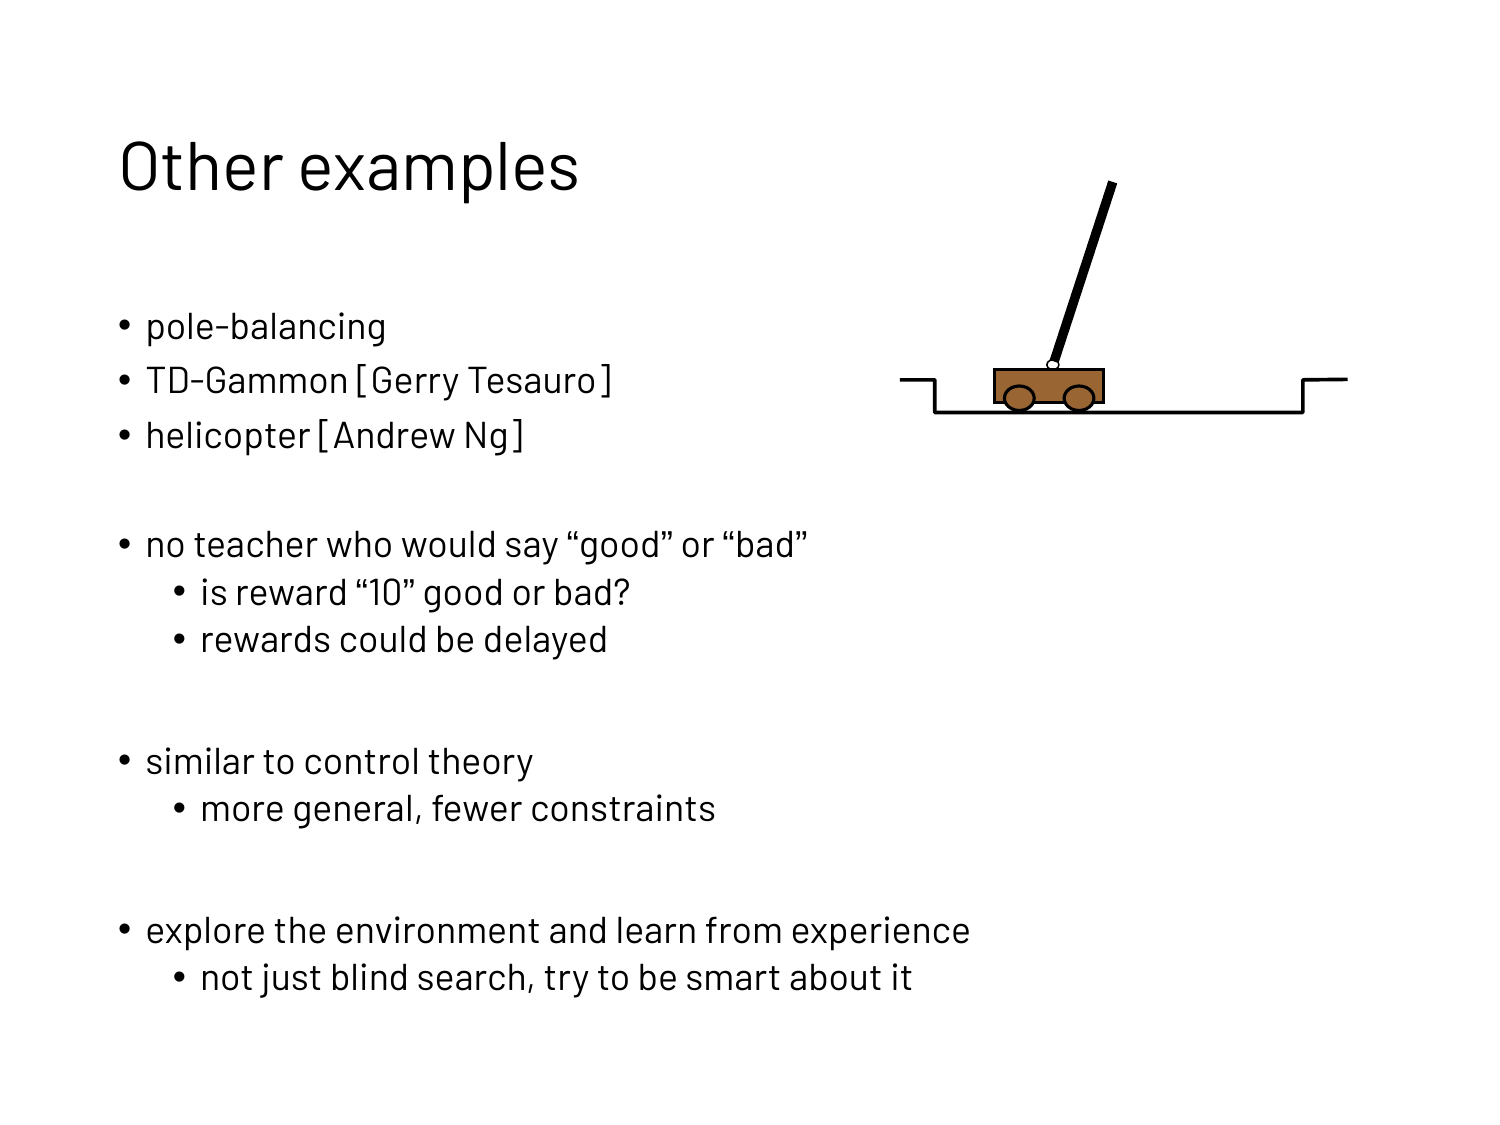

# Other examples

pole-balancing
TD-Gammon [Gerry Tesauro]
helicopter [Andrew Ng]

no teacher who would say “good” or “bad”
is reward “10” good or bad?
rewards could be delayed

similar to control theory
more general, fewer constraints

explore the environment and learn from experience
not just blind search, try to be smart about it